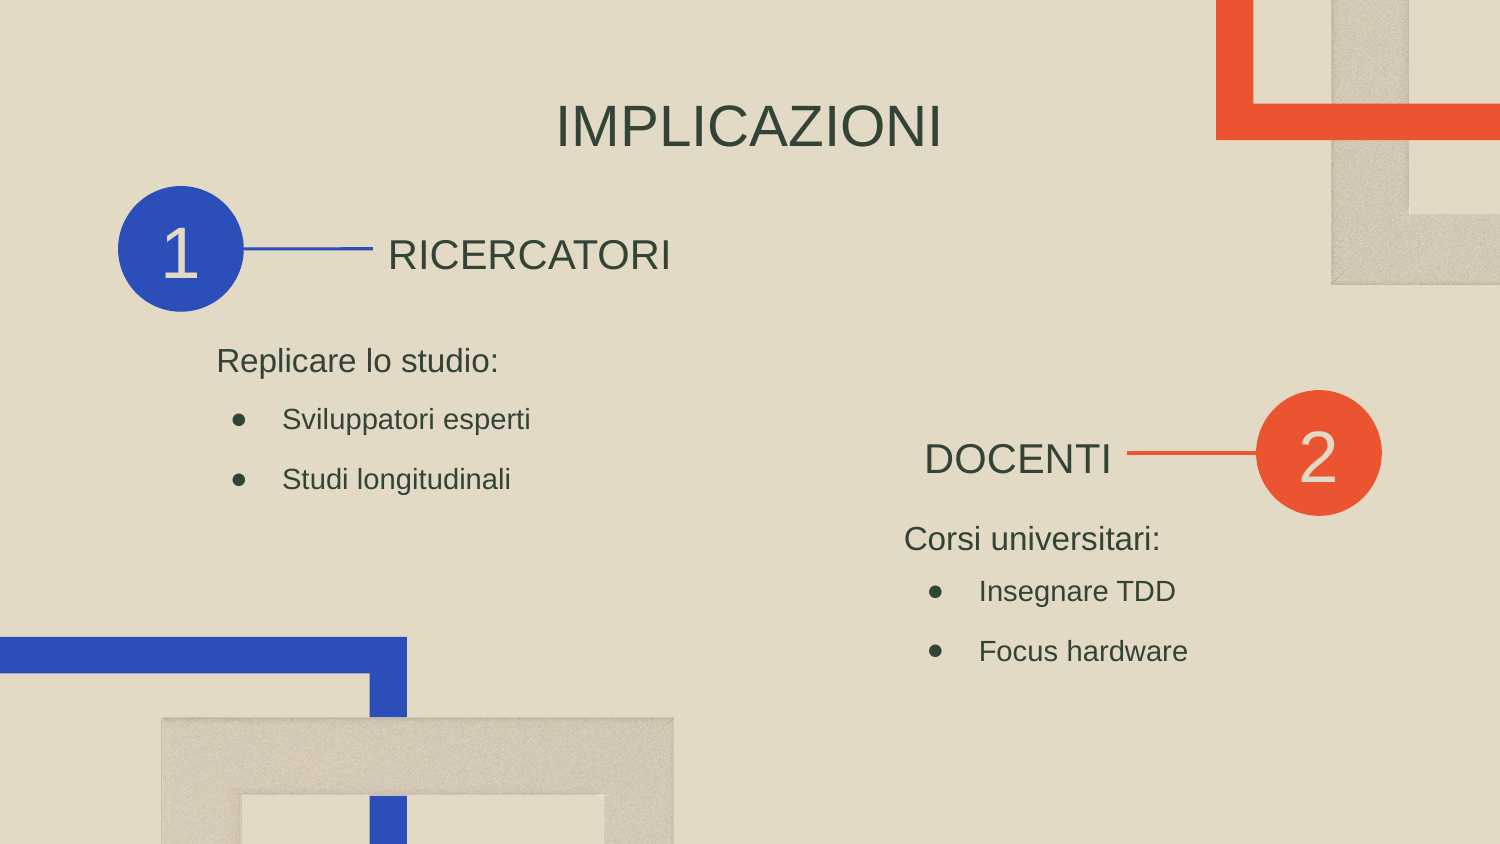

# IMPLICAZIONI

1
RICERCATORI
Replicare lo studio:

Sviluppatori esperti
Studi longitudinali

2
DOCENTI
Corsi universitari:

Insegnare TDD
Focus hardware